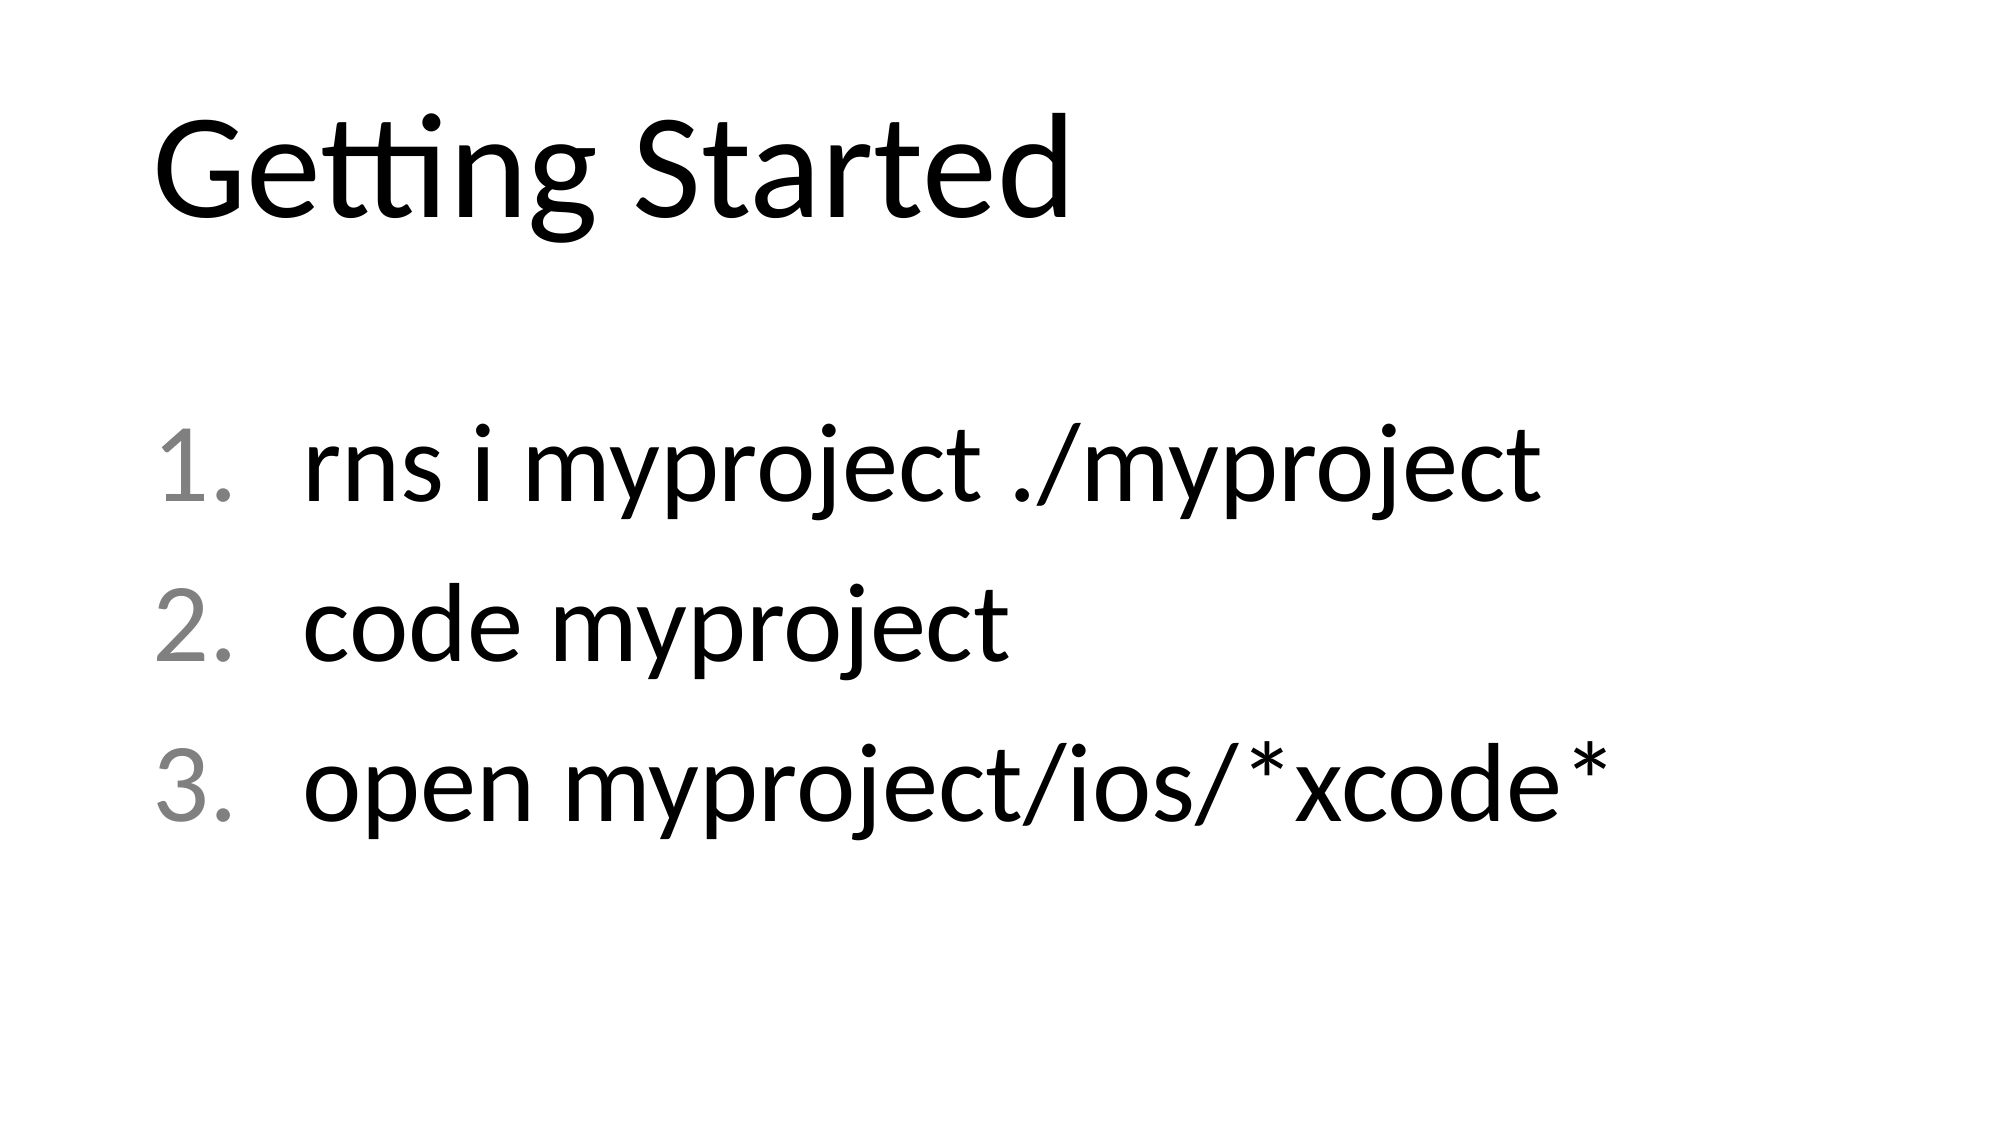

# Getting Started
rns i myproject ./myproject
code myproject
open myproject/ios/*xcode*